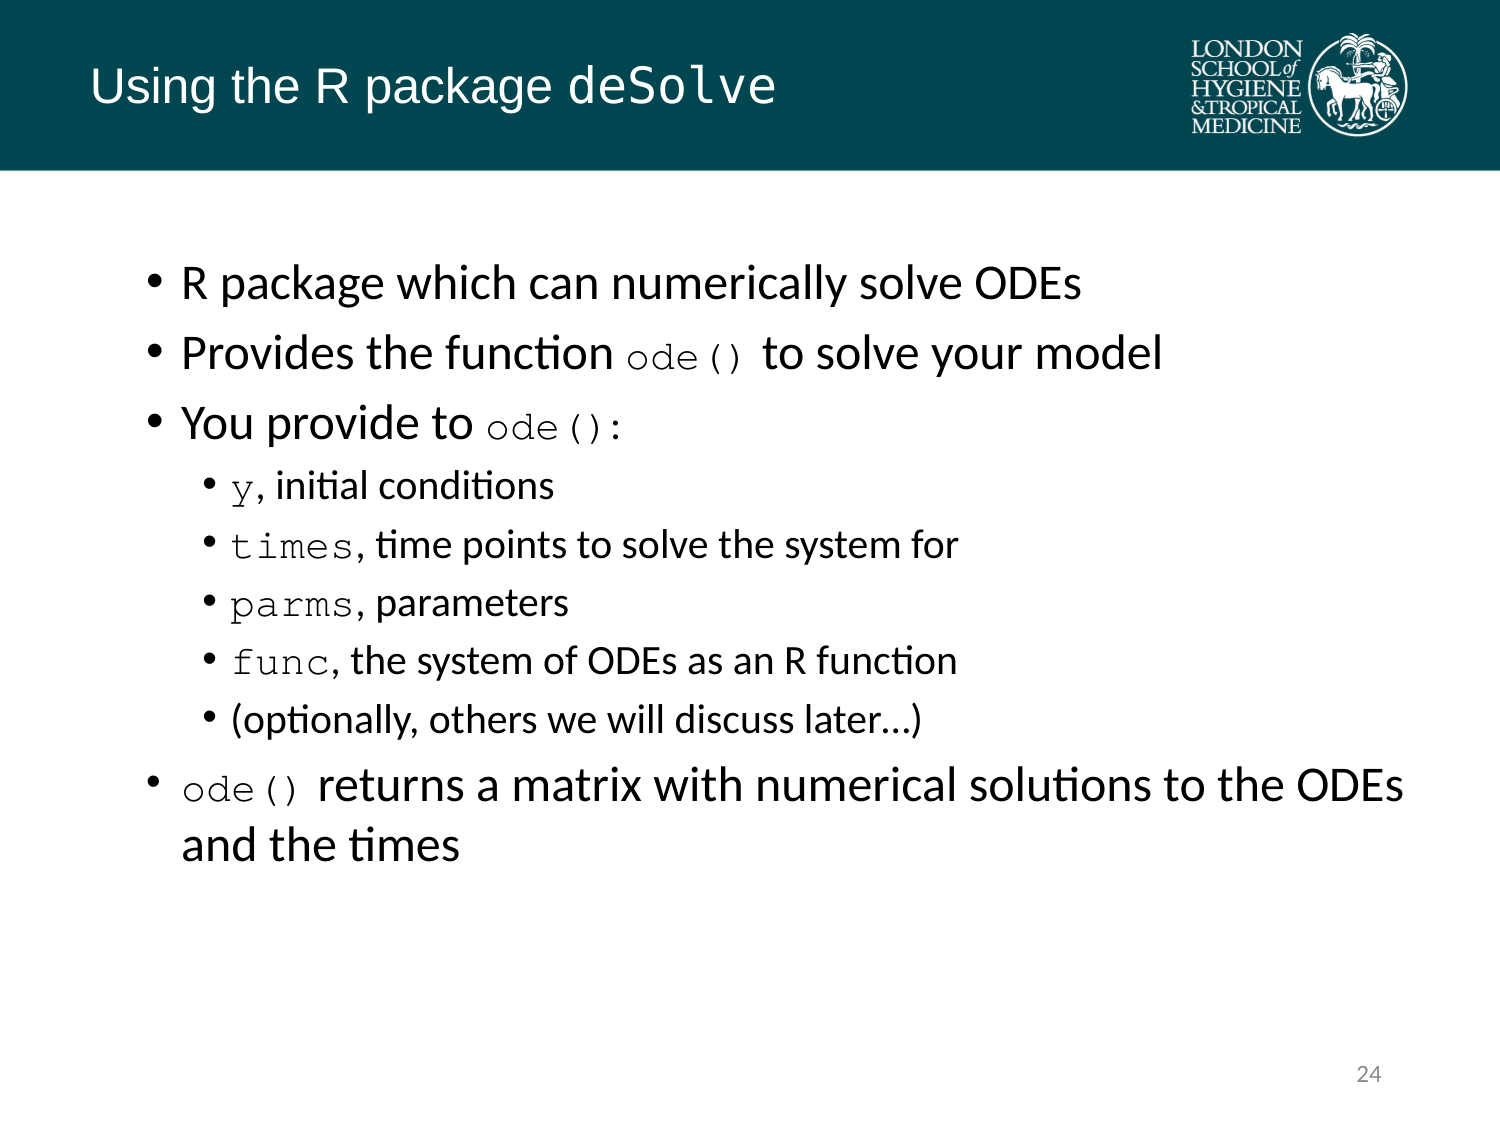

# Using the R package deSolve
R package which can numerically solve ODEs
Provides the function ode() to solve your model
You provide to ode():
y, initial conditions
times, time points to solve the system for
parms, parameters
func, the system of ODEs as an R function
(optionally, others we will discuss later…)
ode() returns a matrix with numerical solutions to the ODEs and the times

24